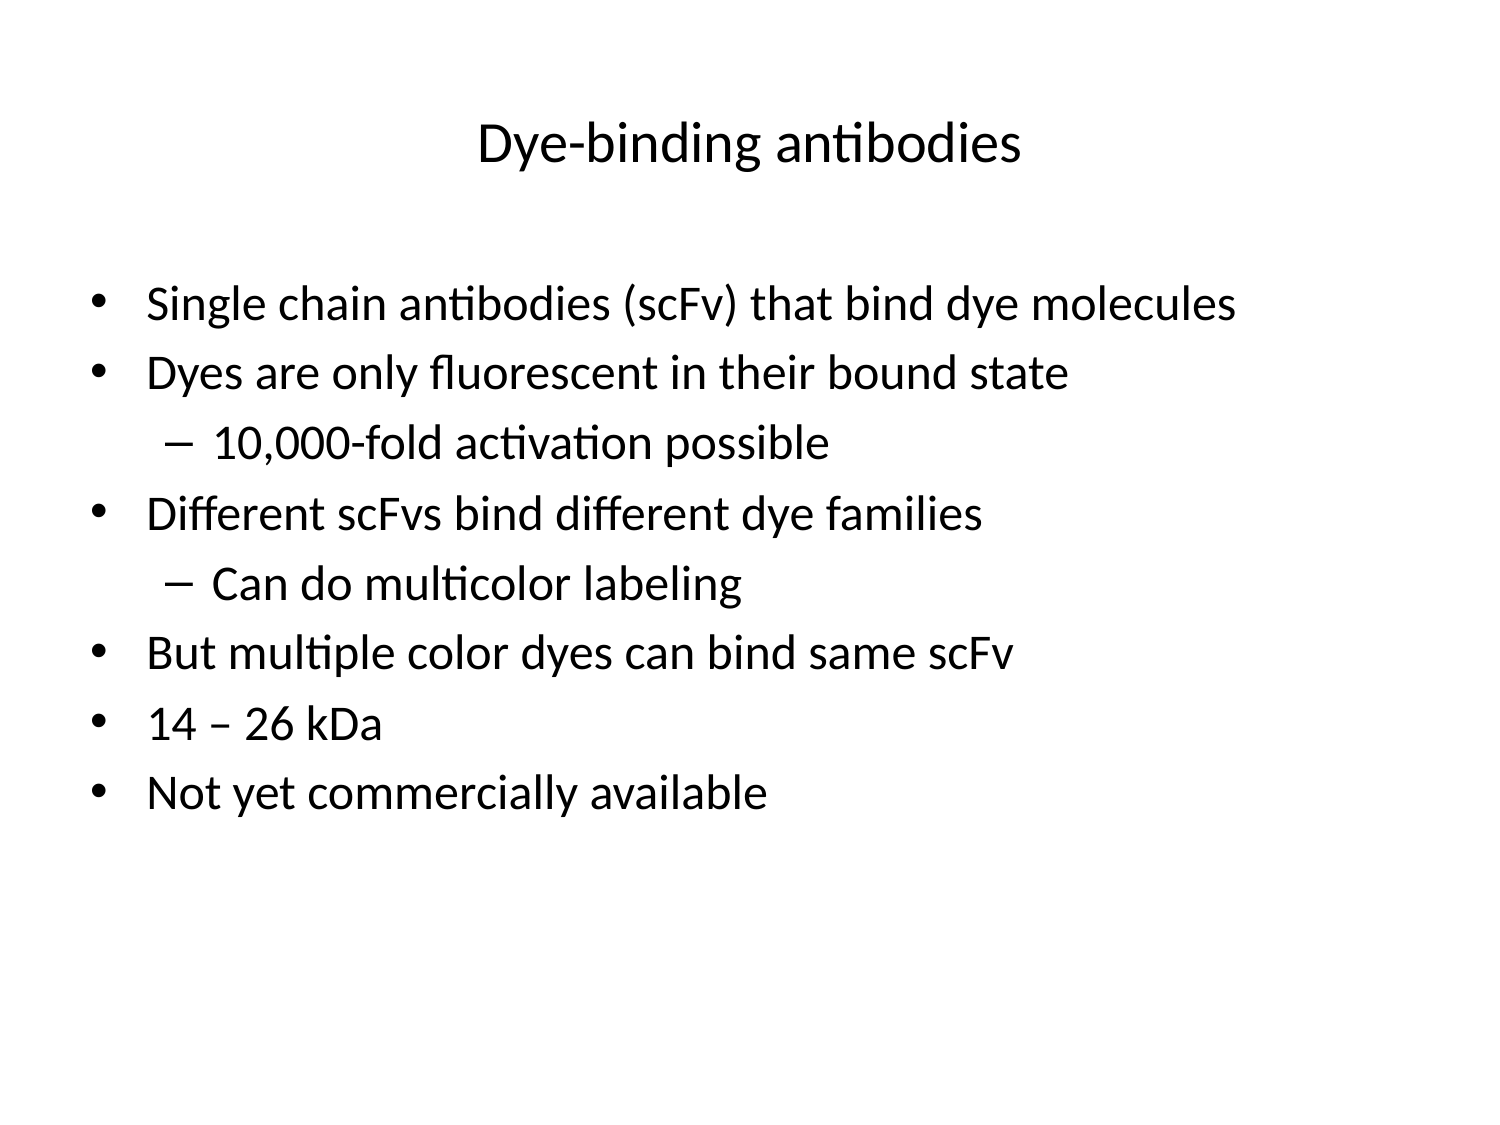

# Dye-binding antibodies
Single chain antibodies (scFv) that bind dye molecules
Dyes are only fluorescent in their bound state
10,000-fold activation possible
Different scFvs bind different dye families
Can do multicolor labeling
But multiple color dyes can bind same scFv
14 – 26 kDa
Not yet commercially available